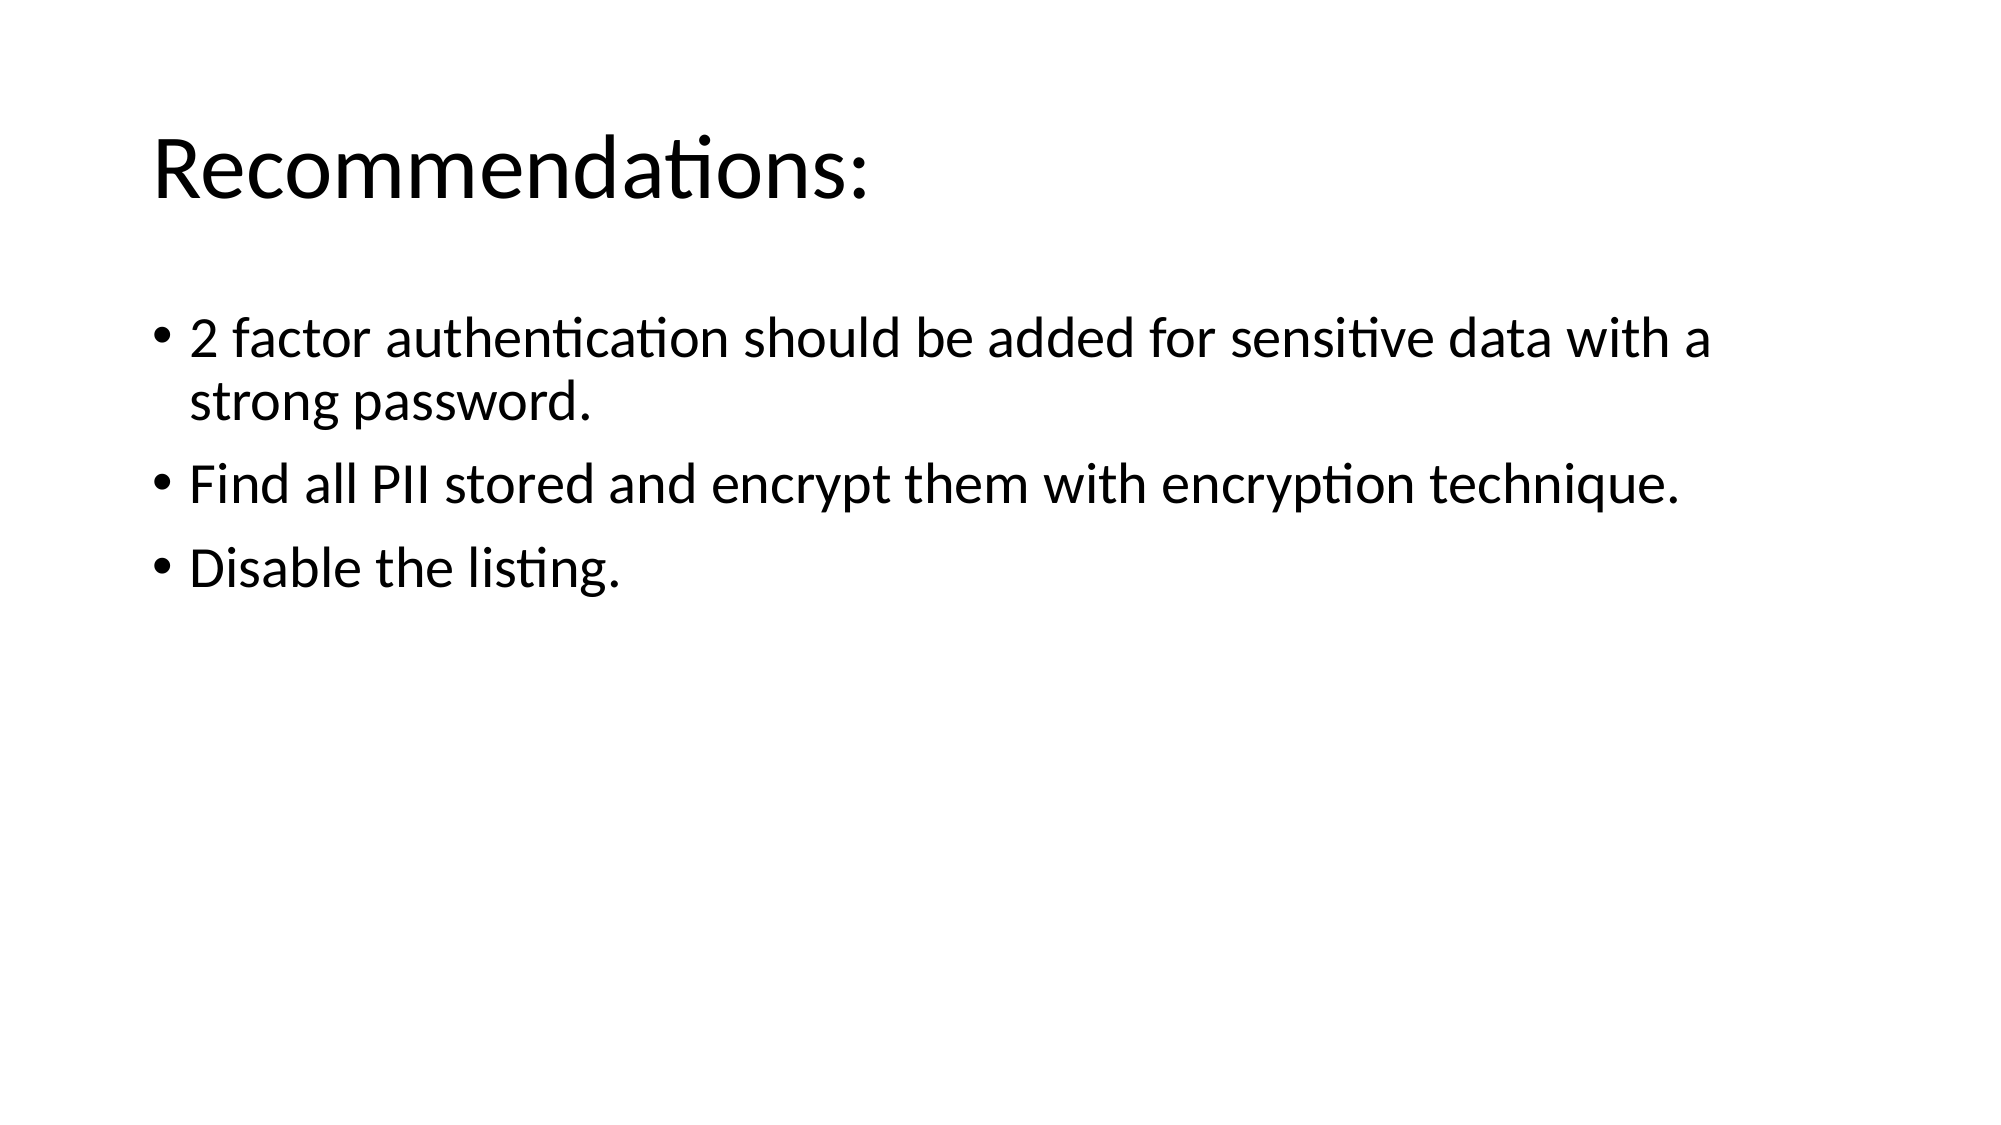

# Recommendations:
2 factor authentication should be added for sensitive data with a strong password.
Find all PII stored and encrypt them with encryption technique.
Disable the listing.